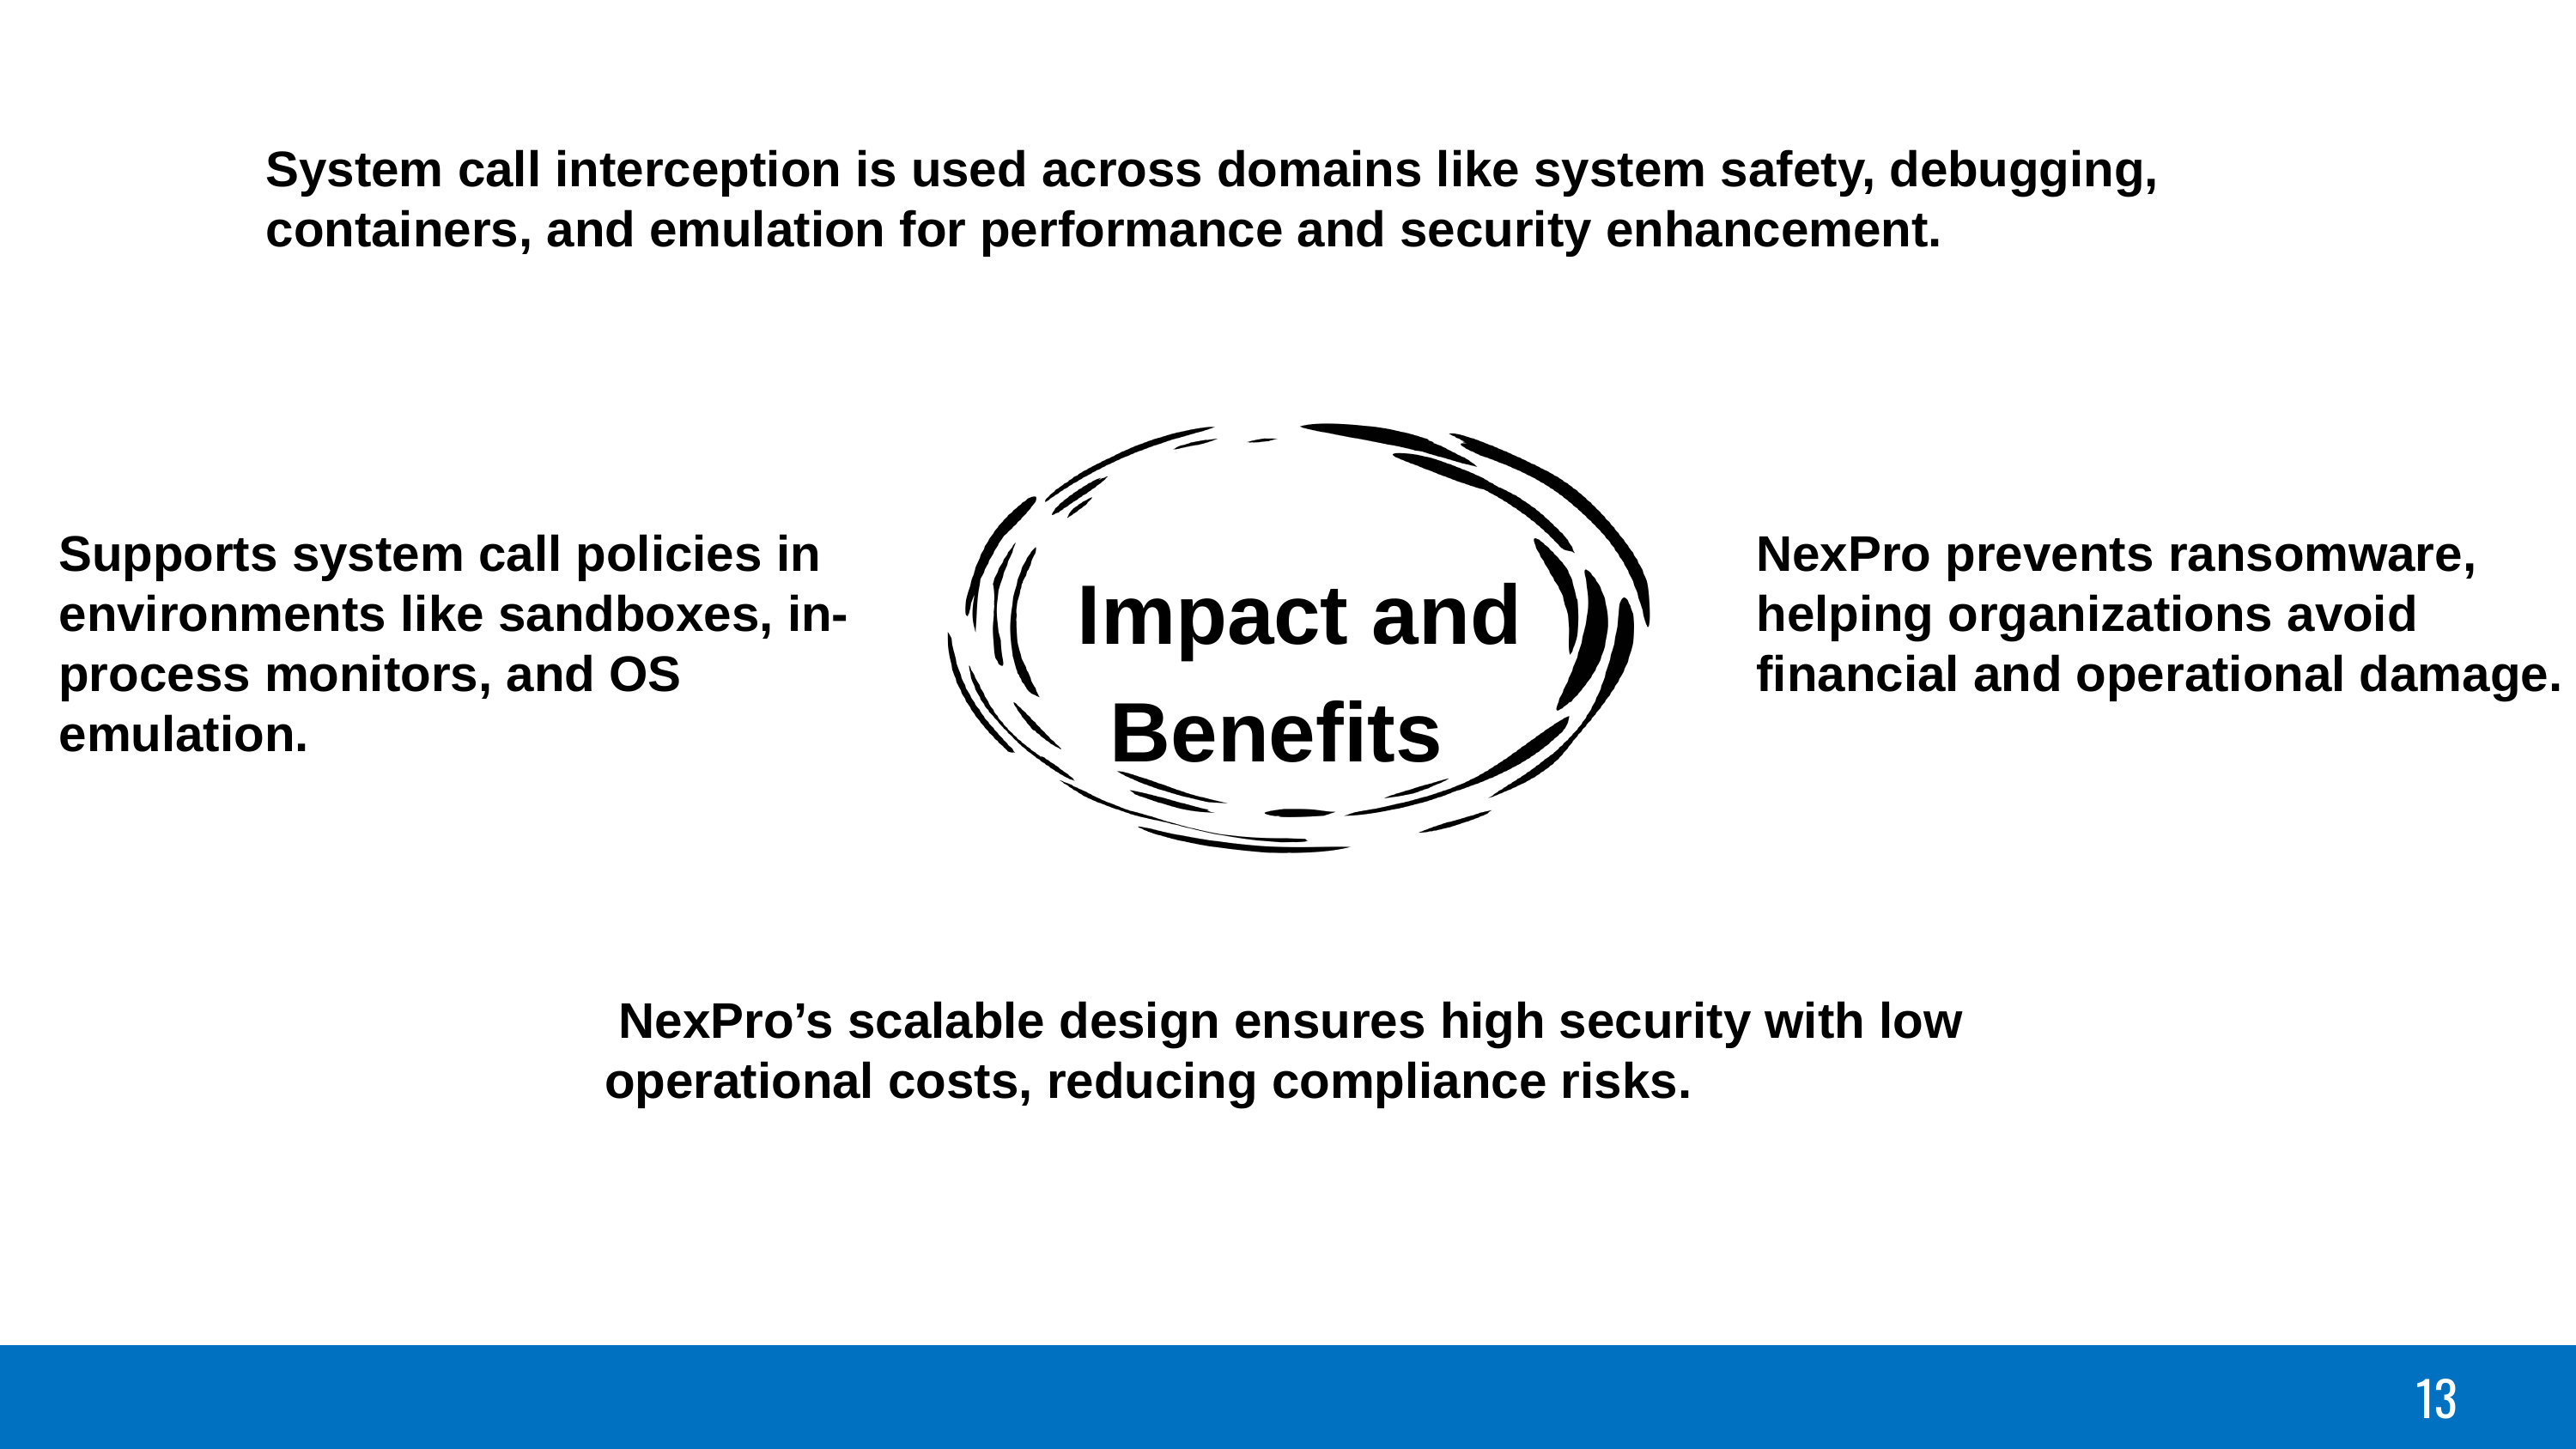

System call interception is used across domains like system safety, debugging, containers, and emulation for performance and security enhancement.

Supports system call policies in environments like sandboxes, in-process monitors, and OS emulation.
NexPro prevents ransomware, helping organizations avoid financial and operational damage.
 Impact and Benefits
 NexPro’s scalable design ensures high security with low operational costs, reducing compliance risks.

13